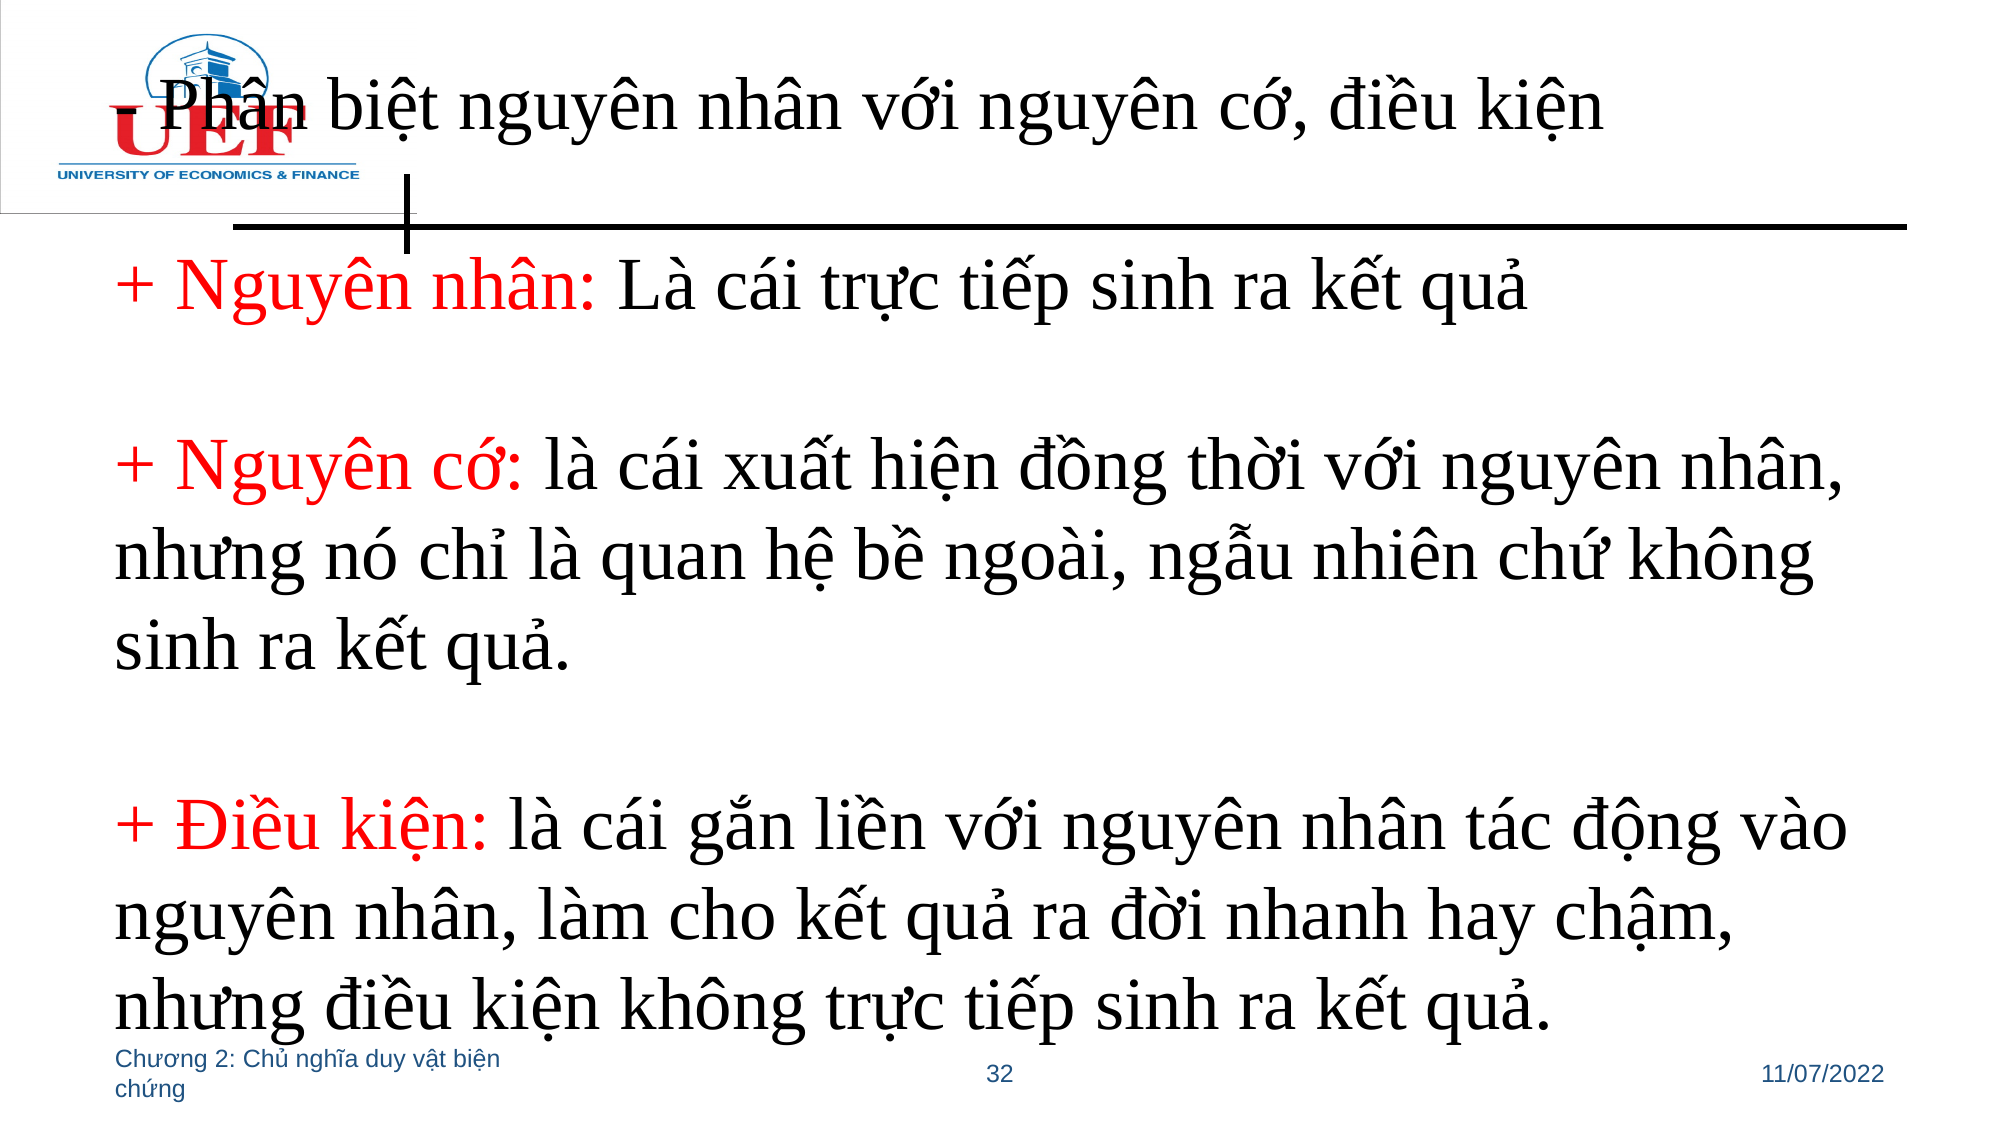

# - Phân biệt nguyên nhân với nguyên cớ, điều kiện + Nguyên nhân: Là cái trực tiếp sinh ra kết quả + Nguyên cớ: là cái xuất hiện đồng thời với nguyên nhân, nhưng nó chỉ là quan hệ bề ngoài, ngẫu nhiên chứ không sinh ra kết quả. + Điều kiện: là cái gắn liền với nguyên nhân tác động vào nguyên nhân, làm cho kết quả ra đời nhanh hay chậm, nhưng điều kiện không trực tiếp sinh ra kết quả.
Chương 2: Chủ nghĩa duy vật biện chứng
32
11/07/2022